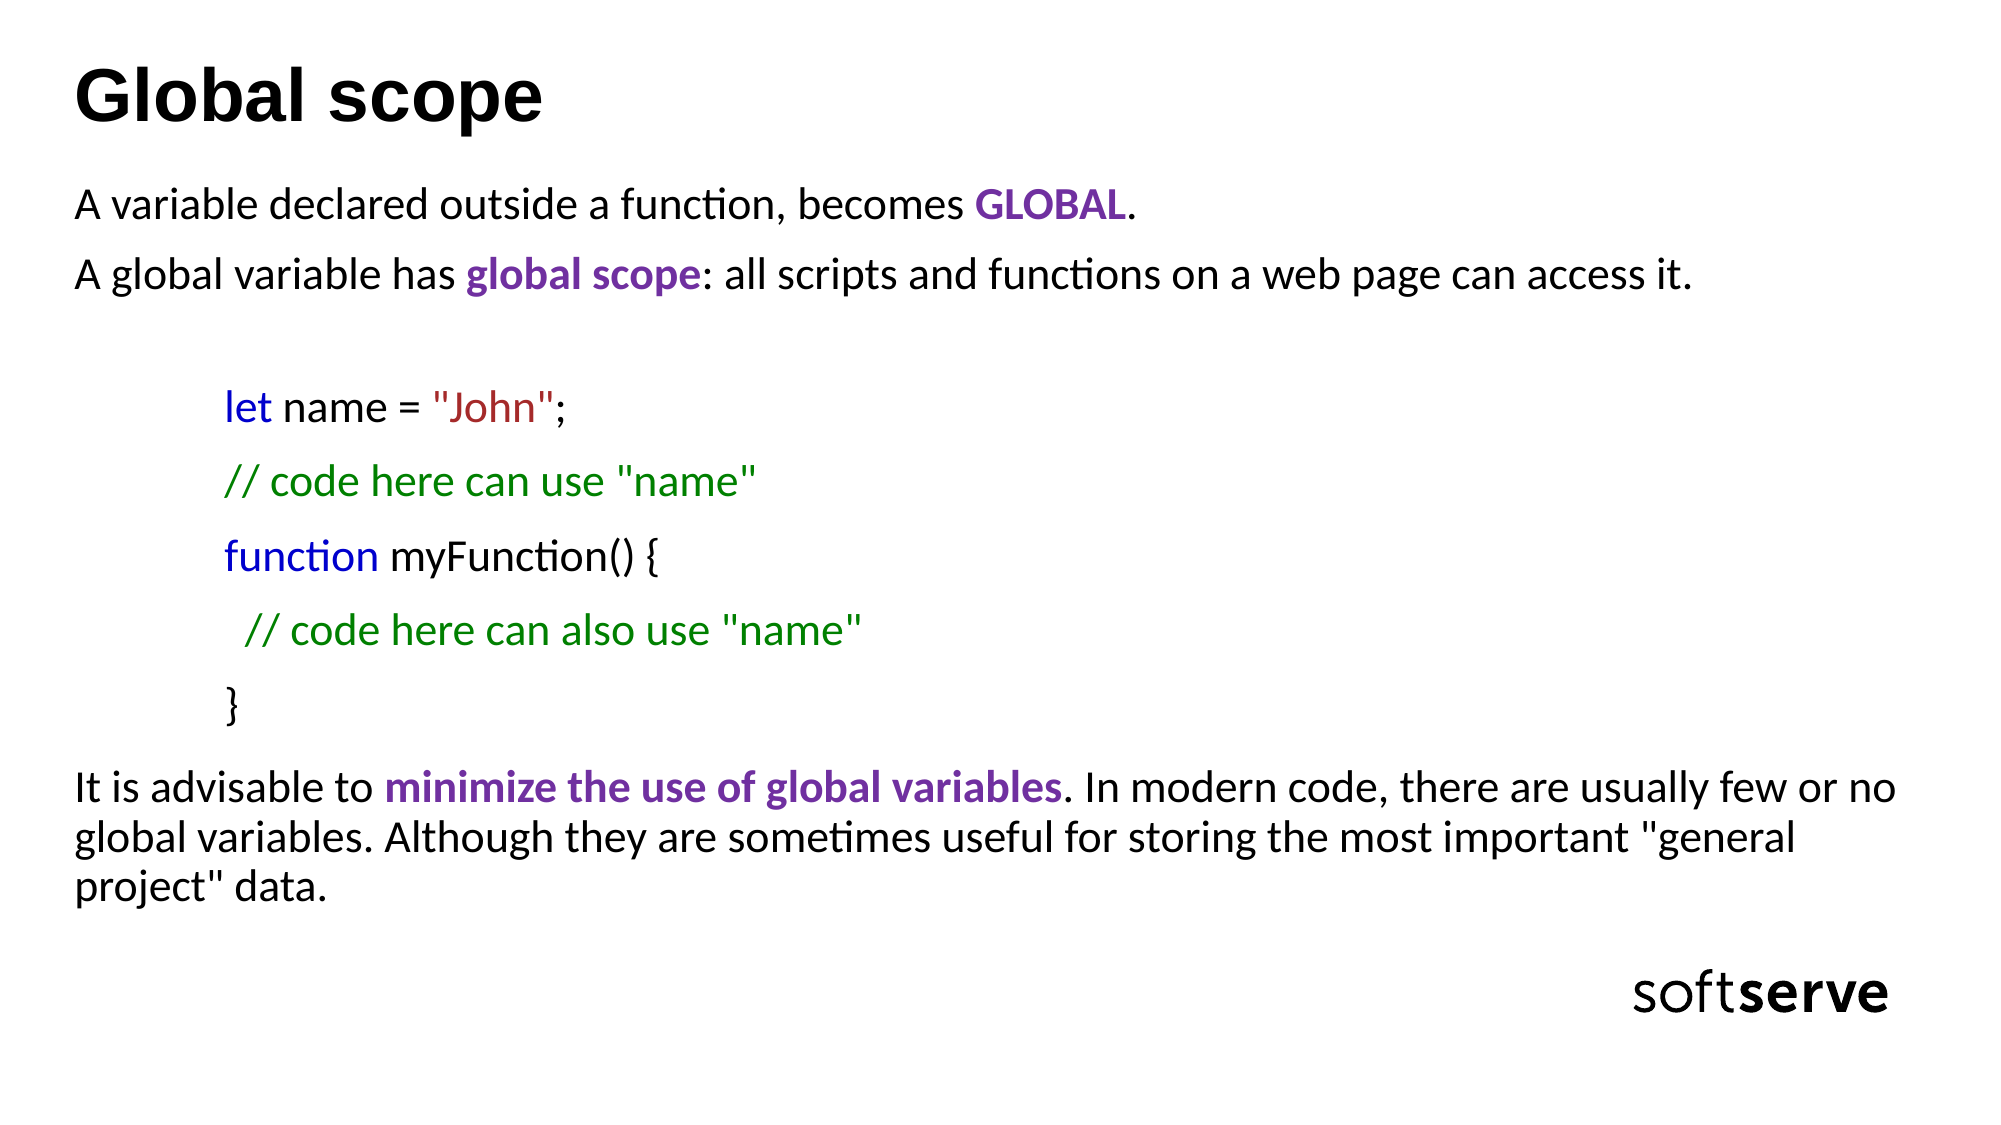

# Global scope
A variable declared outside a function, becomes GLOBAL.
A global variable has global scope: all scripts and functions on a web page can access it.

let name = "John";
// code here can use "name"
function myFunction() {
  // code here can also use "name"
}
It is advisable to minimize the use of global variables. In modern code, there are usually few or no global variables. Although they are sometimes useful for storing the most important "general project" data.